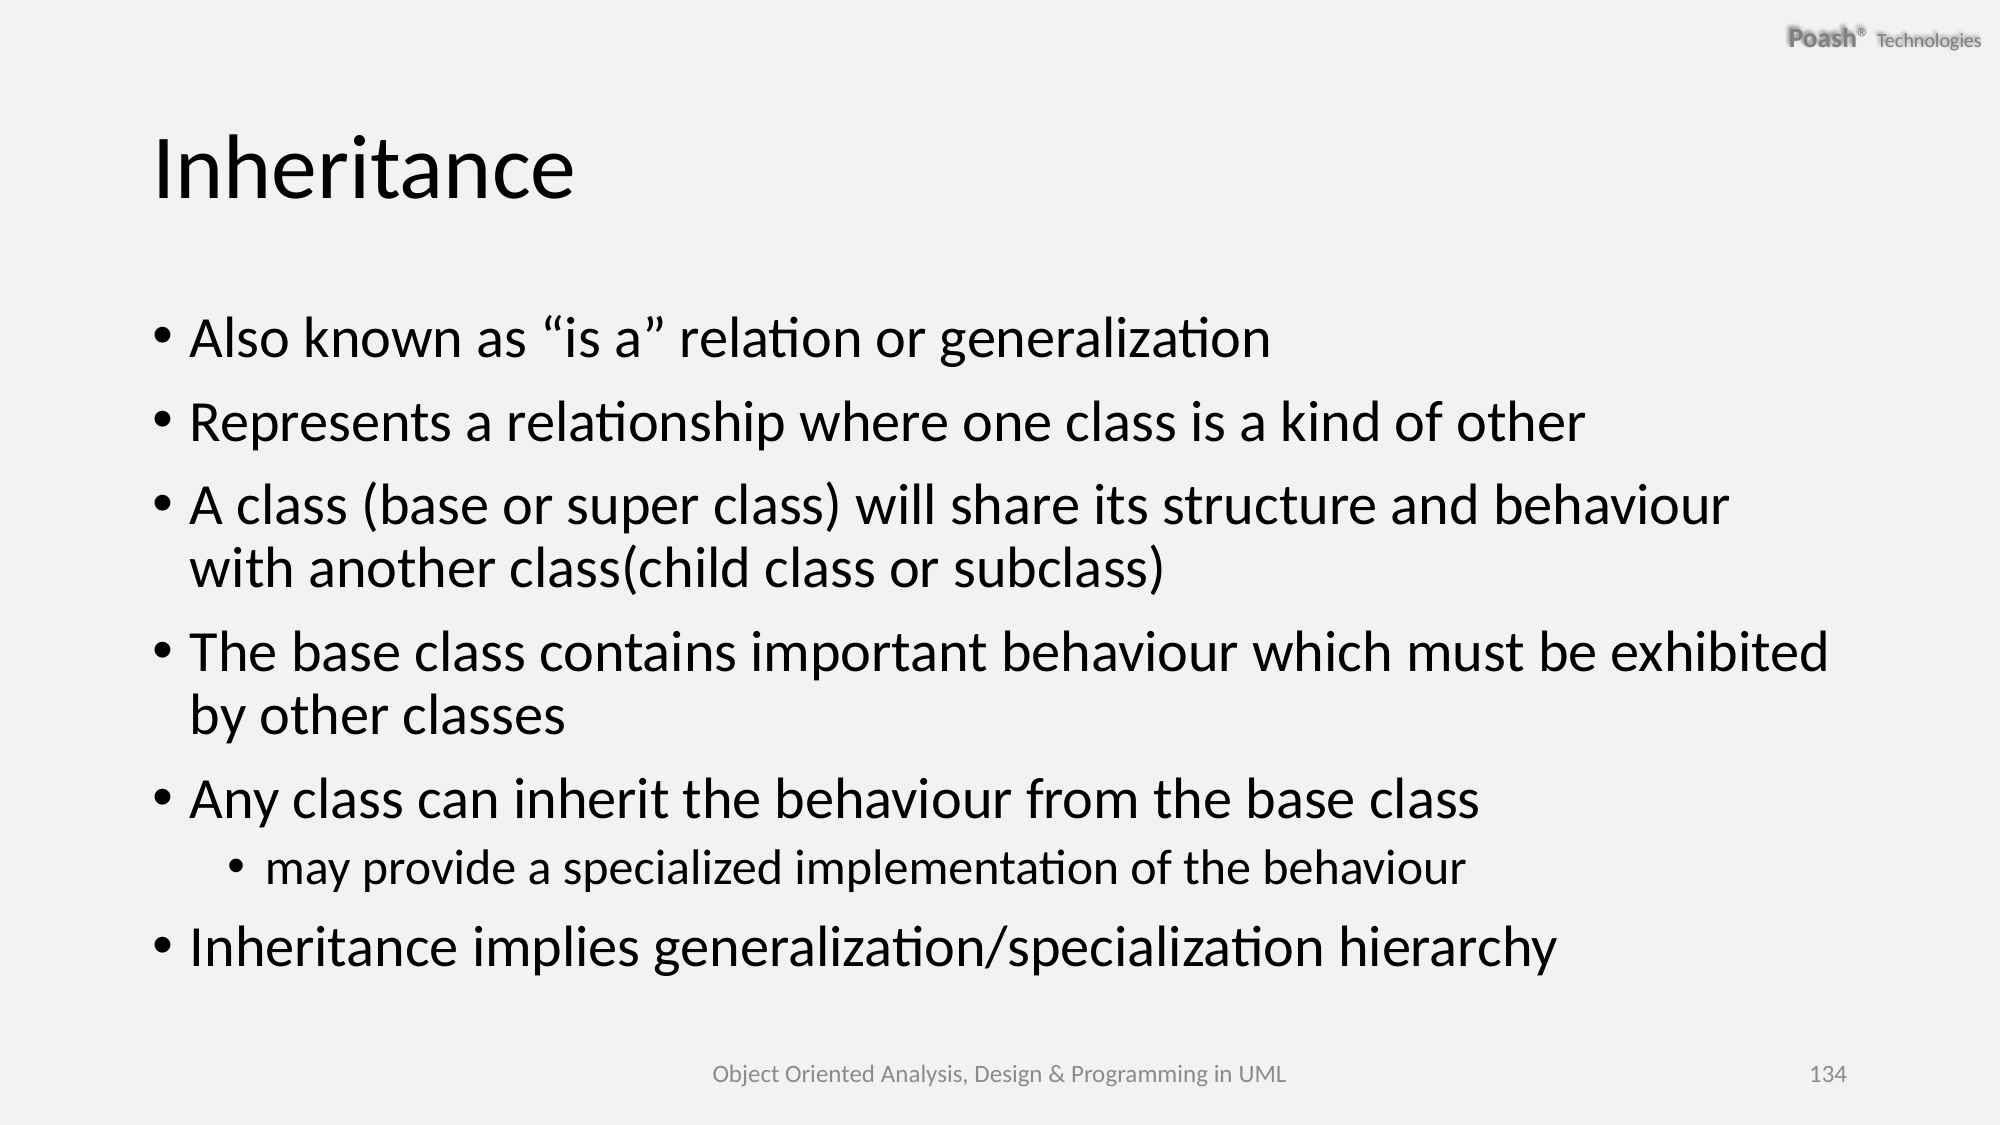

# Inheritance
Also known as “is a” relation or generalization
Represents a relationship where one class is a kind of other
A class (base or super class) will share its structure and behaviour with another class(child class or subclass)
The base class contains important behaviour which must be exhibited by other classes
Any class can inherit the behaviour from the base class
may provide a specialized implementation of the behaviour
Inheritance implies generalization/specialization hierarchy

Object Oriented Analysis, Design & Programming in UML
134